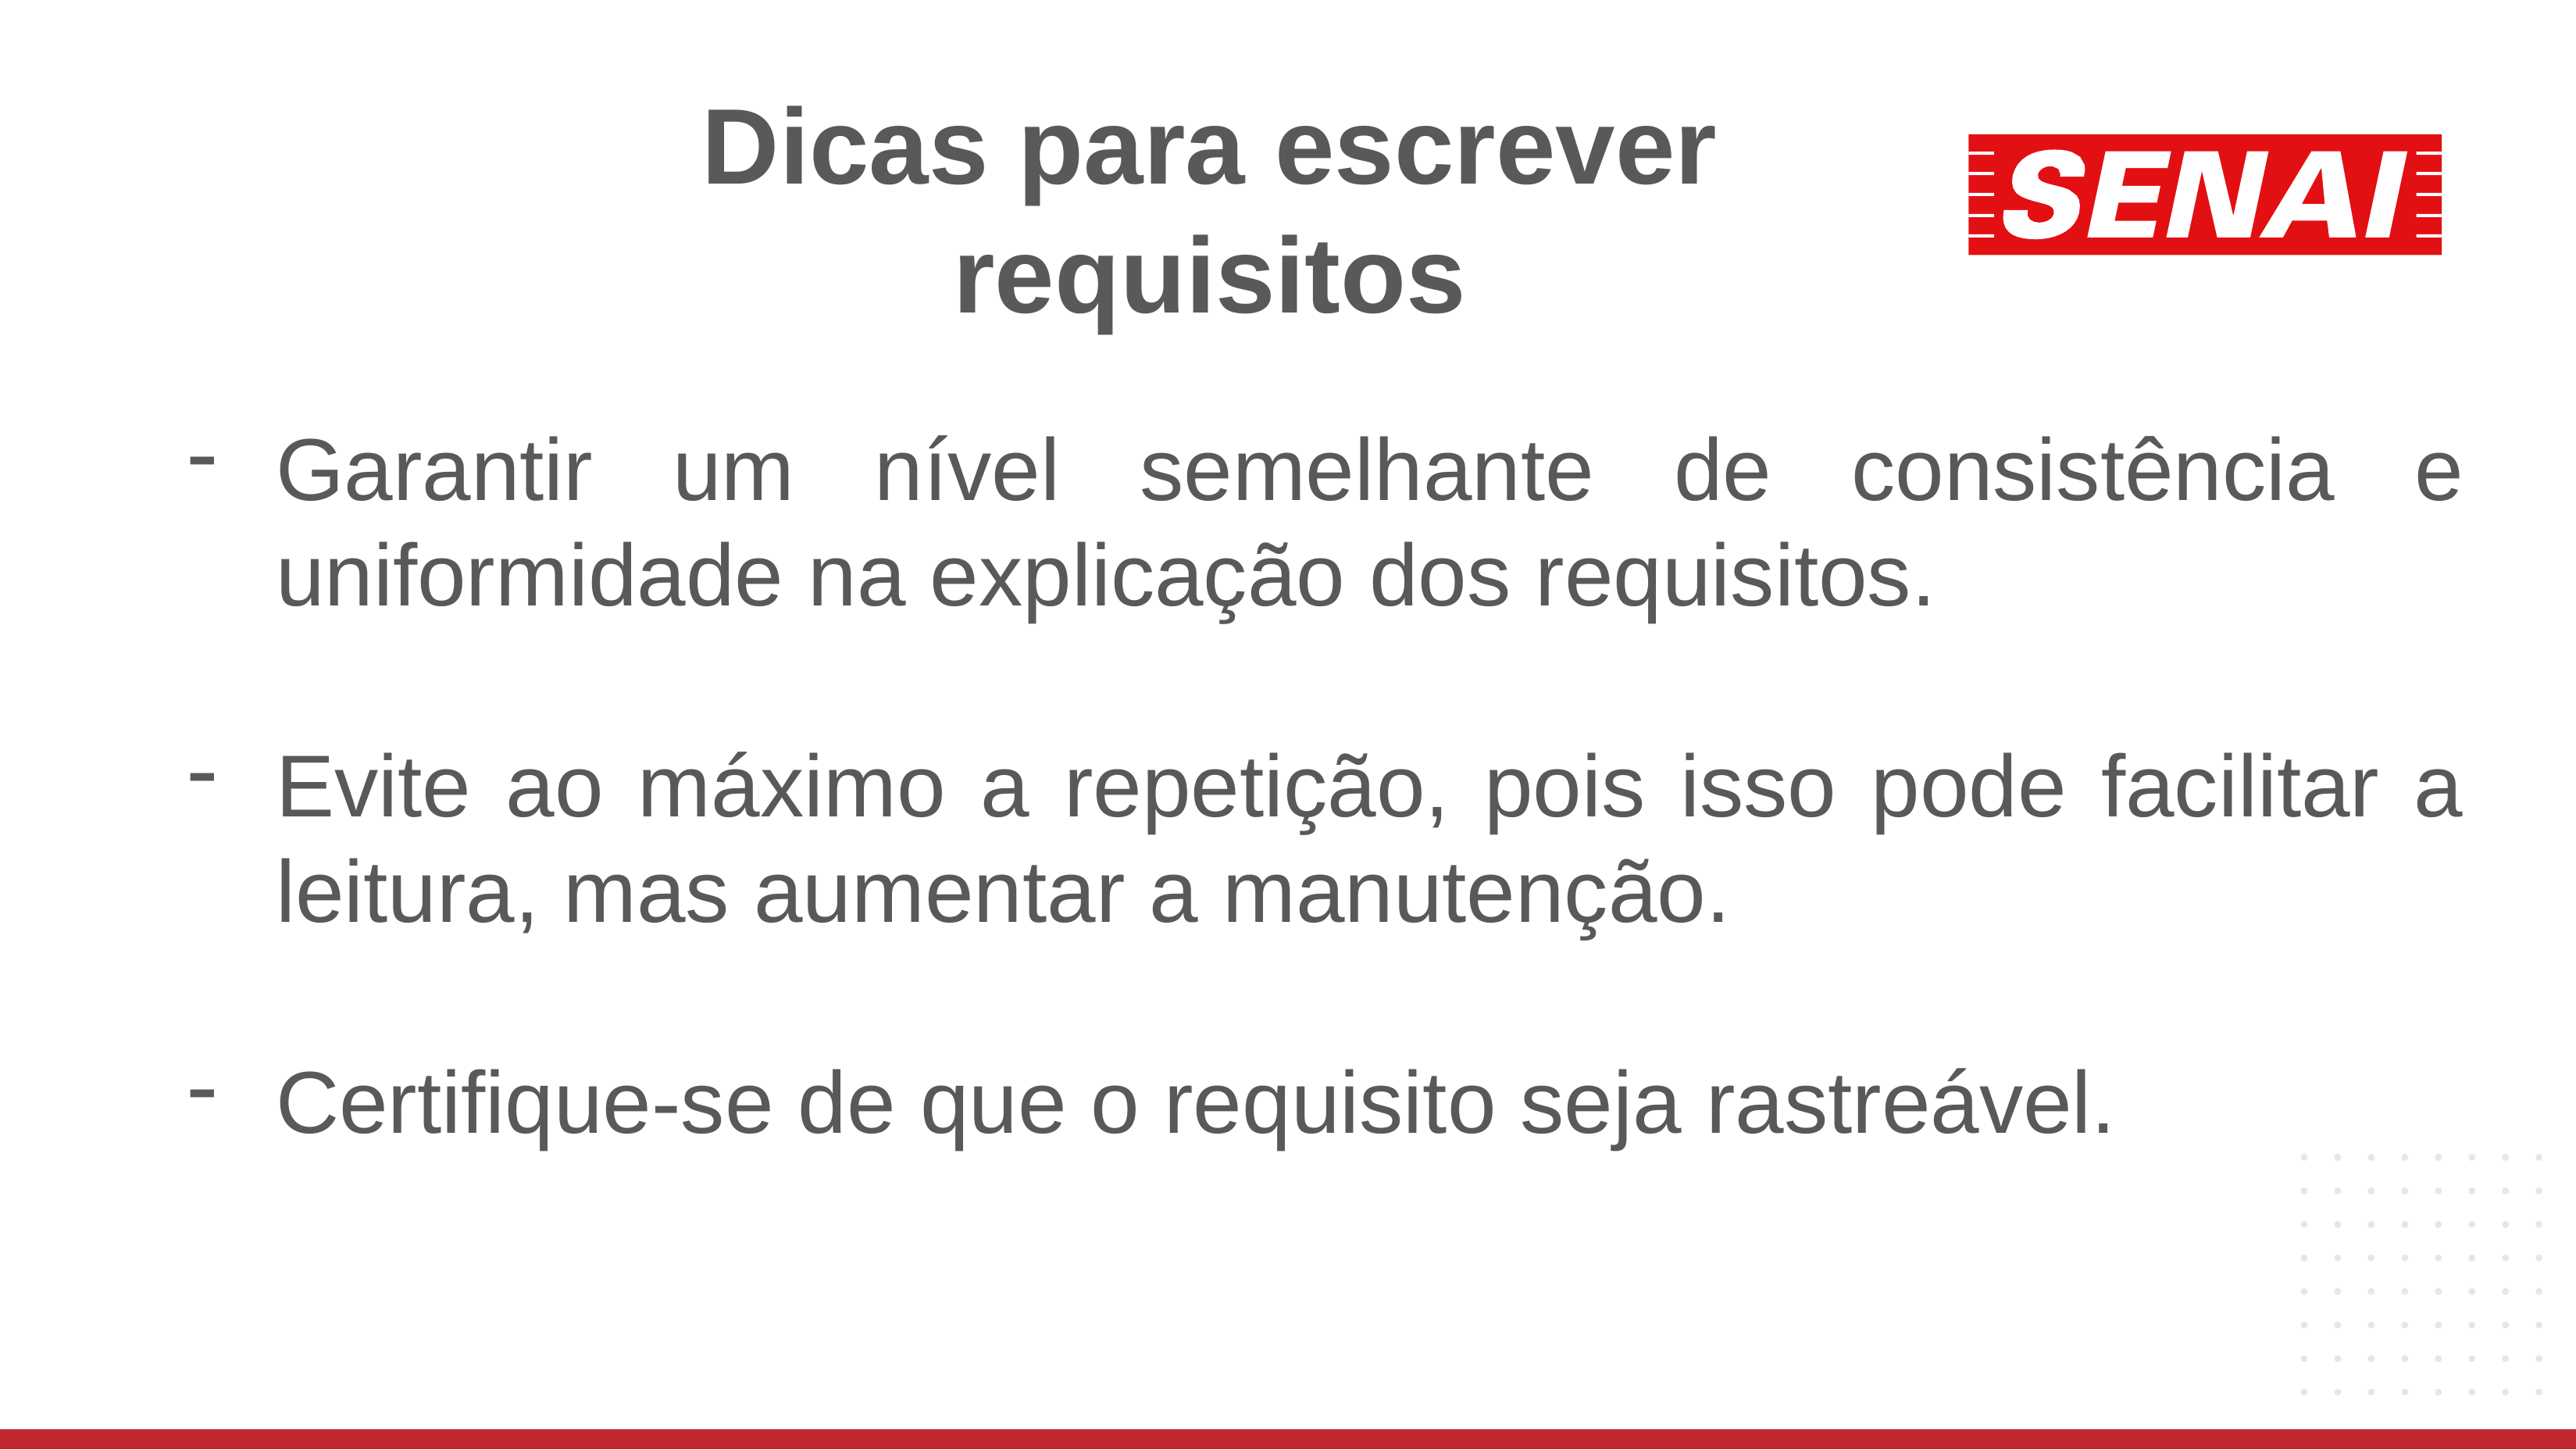

# Dicas para escrever requisitos

Garantir um nível semelhante de consistência e uniformidade na explicação dos requisitos.

Evite ao máximo a repetição, pois isso pode facilitar a leitura, mas aumentar a manutenção.

Certifique-se de que o requisito seja rastreável.